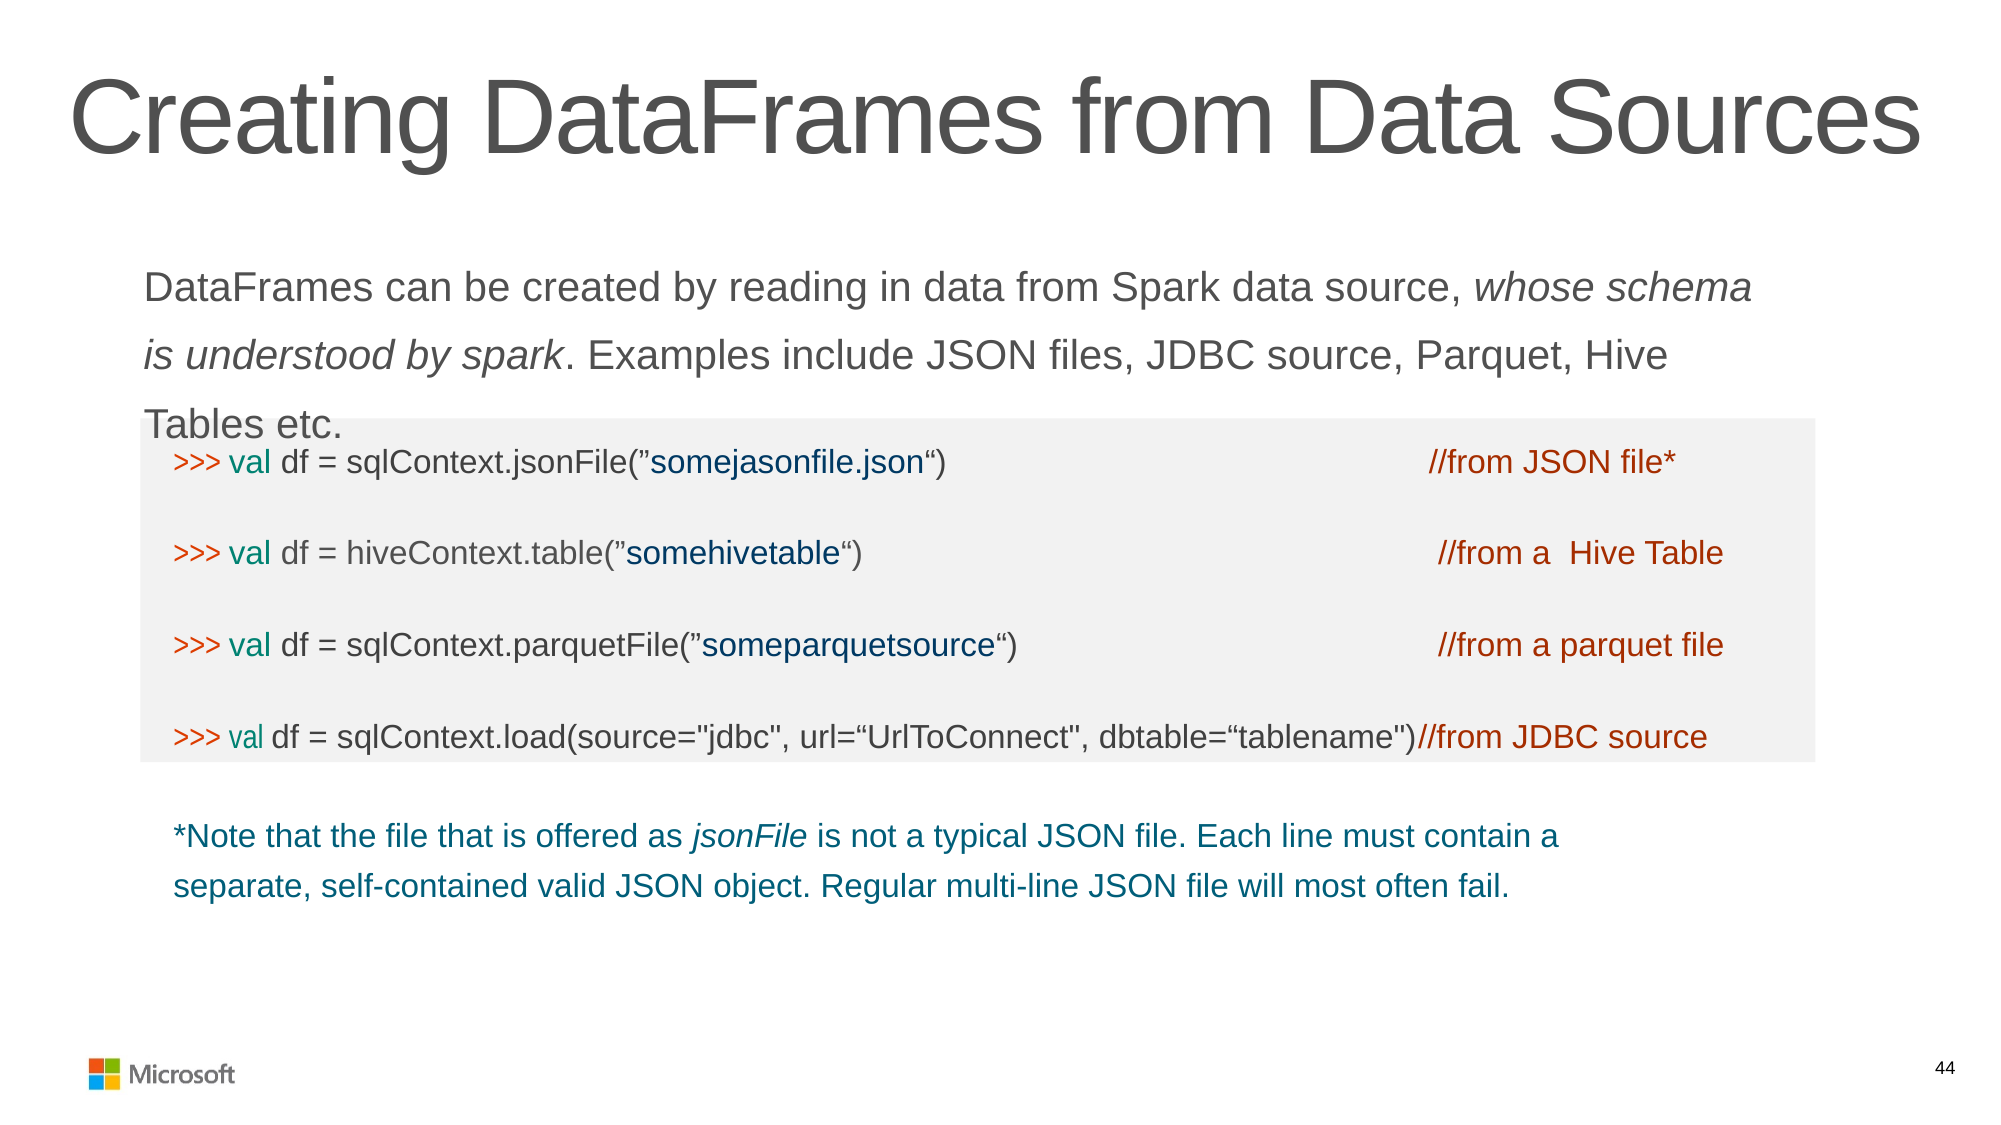

# Creating DataFrames from Data Sources
DataFrames can be created by reading in data from Spark data source, whose schema is understood by spark. Examples include JSON files, JDBC source, Parquet, Hive Tables etc.
>>> val df = sqlContext.jsonFile(”somejasonfile.json“)			      //from JSON file*
>>> val df = hiveContext.table(”somehivetable“)				       //from a  Hive Table
>>> val df = sqlContext.parquetFile(”someparquetsource“)			       //from a parquet file
>>> val df = sqlContext.load(source="jdbc", url=“UrlToConnect", dbtable=“tablename")//from JDBC source
*Note that the file that is offered as jsonFile is not a typical JSON file. Each line must contain a separate, self-contained valid JSON object. Regular multi-line JSON file will most often fail.
44